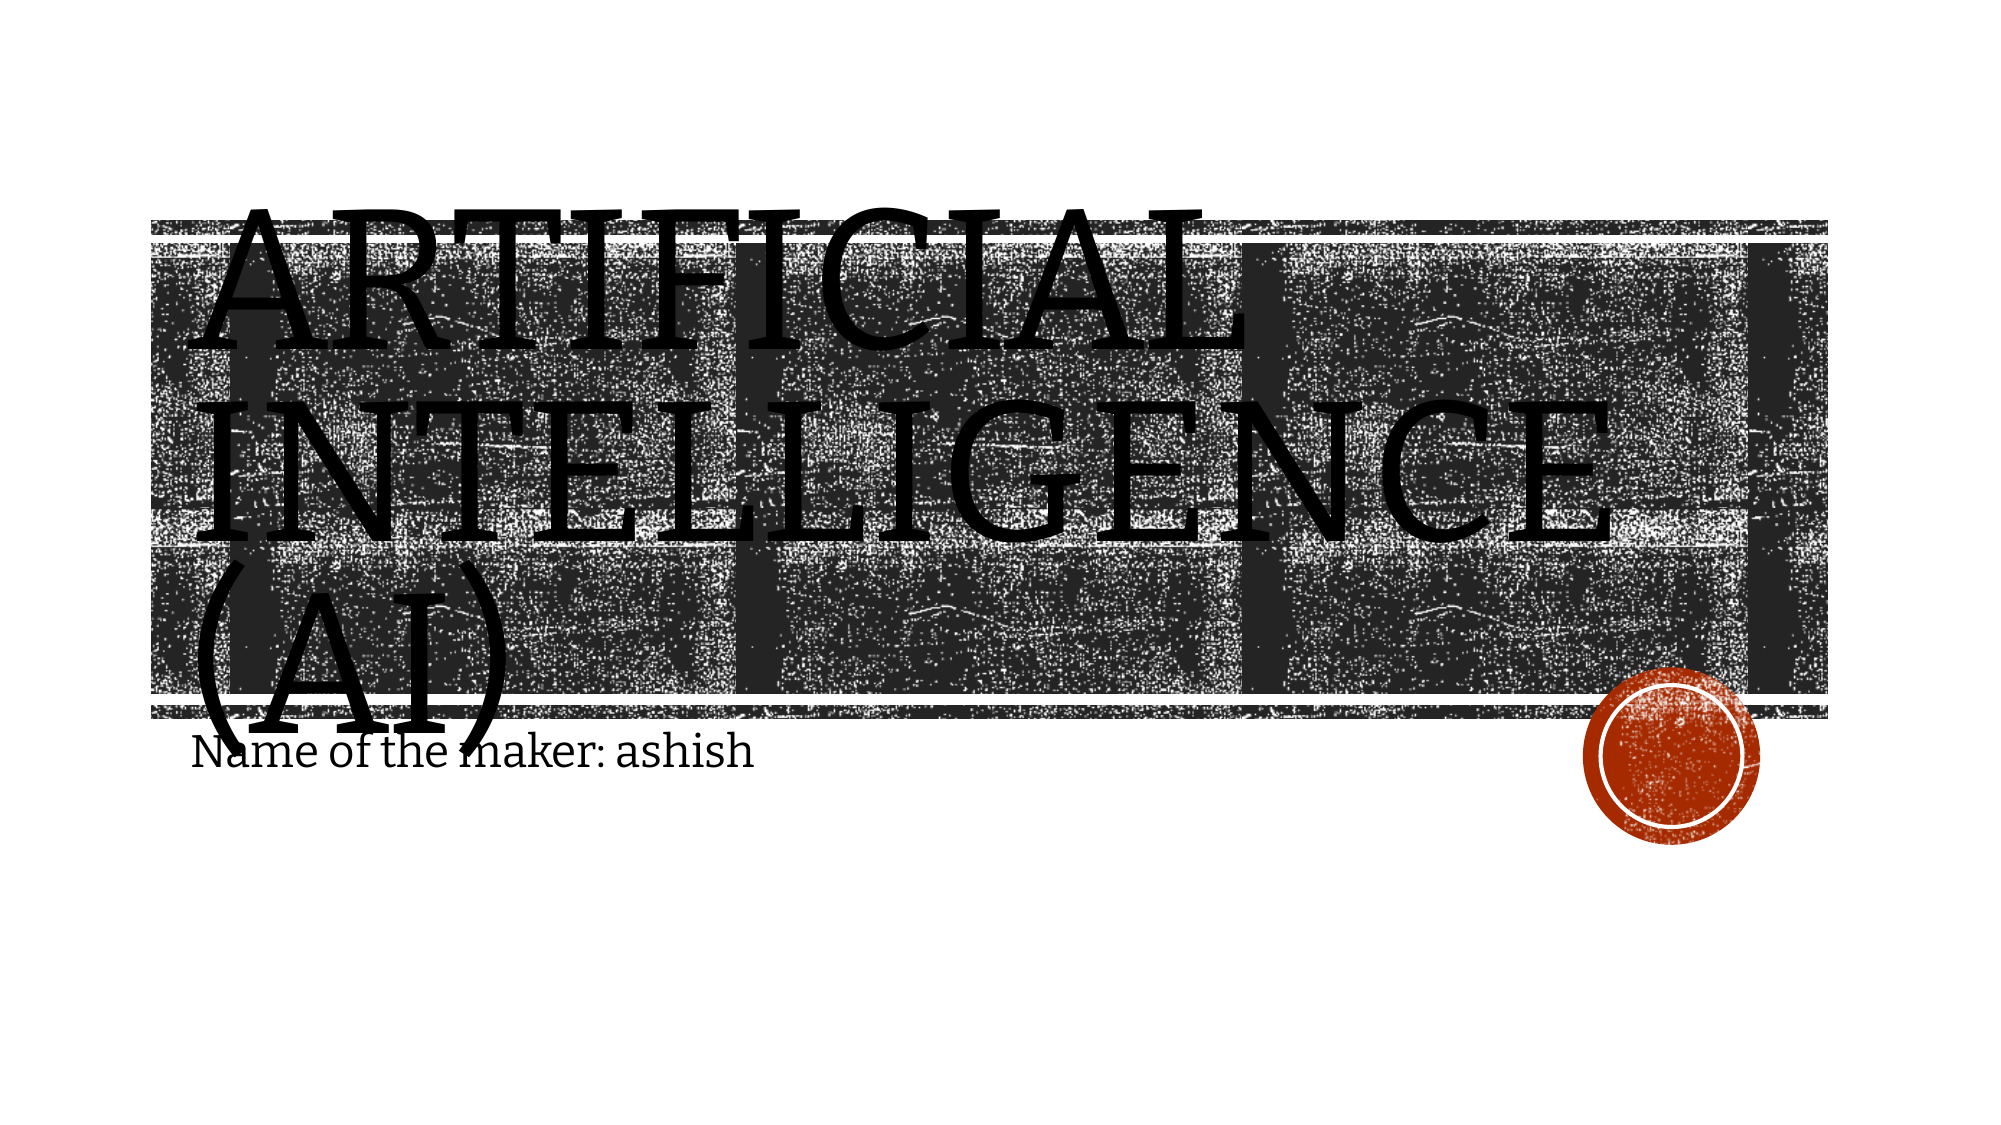

# Artificial Intelligence (AI)
Name of the maker: ashish